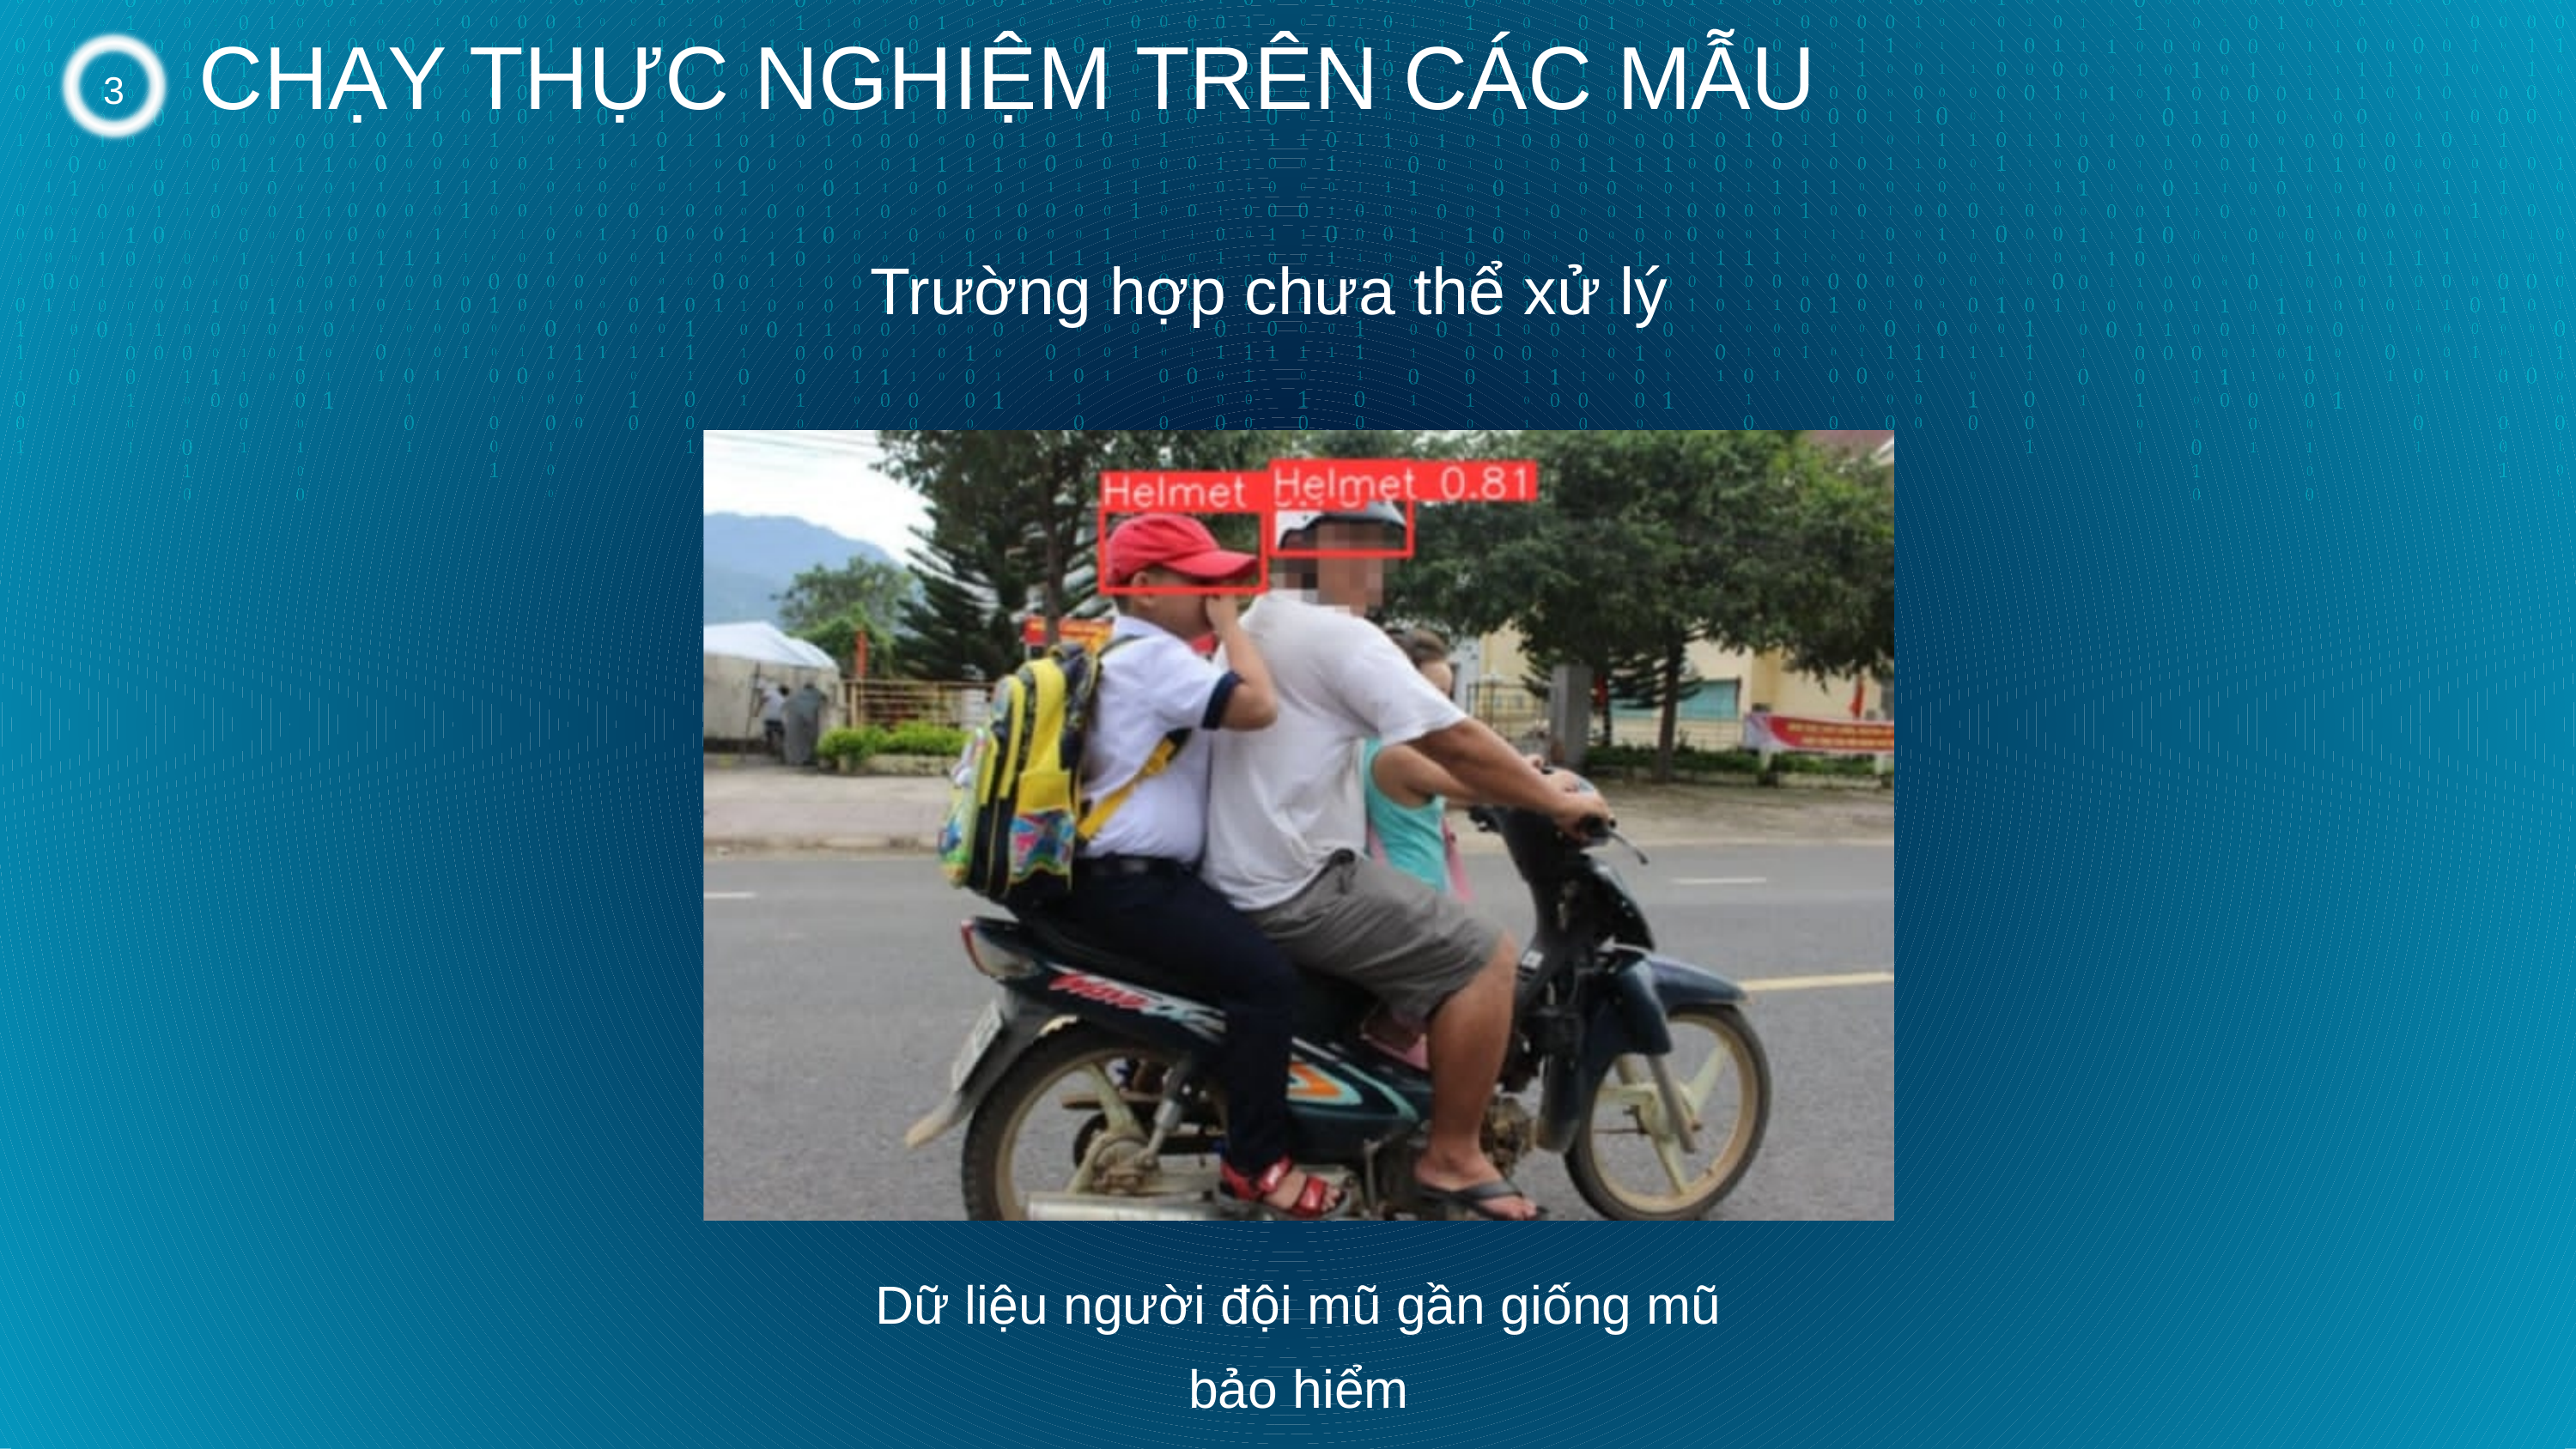

CHẠY THỰC NGHIỆM TRÊN CÁC MẪU

3
Trường hợp chưa thể xử lý

Dữ liệu người đội mũ gần giống mũ bảo hiểm